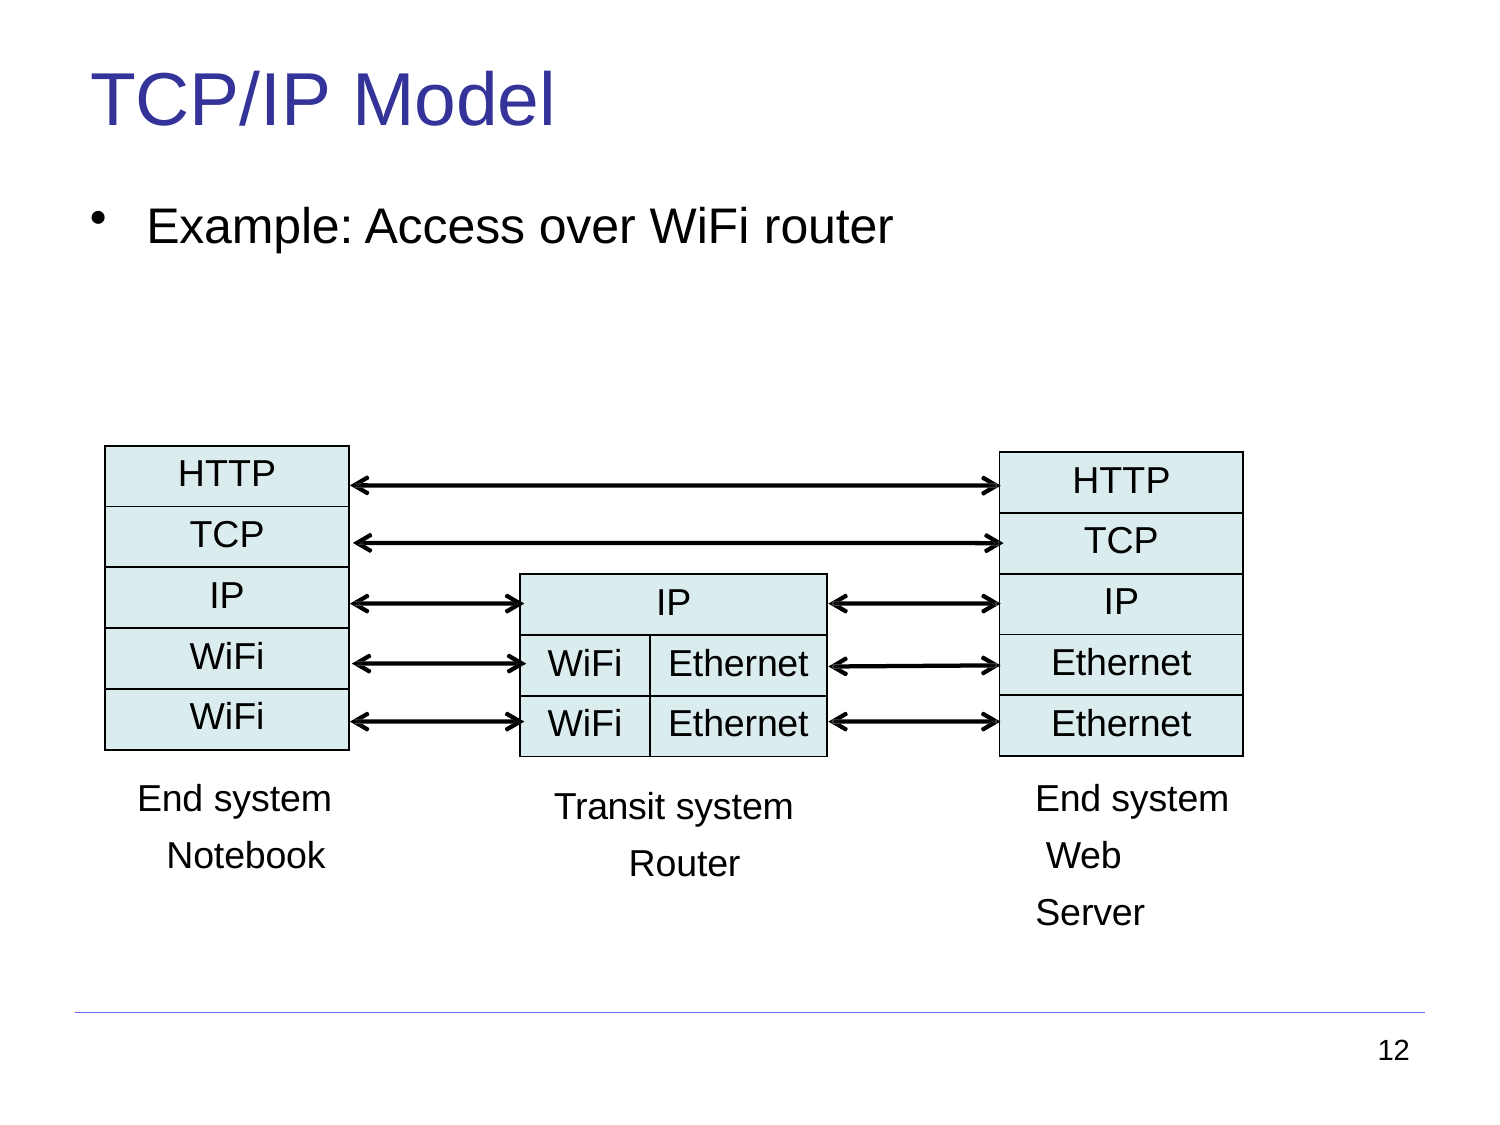

# TCP/IP Model
Example: Access over WiFi router
| HTTP |
| --- |
| TCP |
| IP |
| WiFi |
| WiFi |
| HTTP |
| --- |
| TCP |
| IP |
| Ethernet |
| Ethernet |

| IP |  |
| --- | --- |
| WiFi | Ethernet |
| WiFi | Ethernet |

End system  Notebook
End system  Web Server
Transit system  Router

12